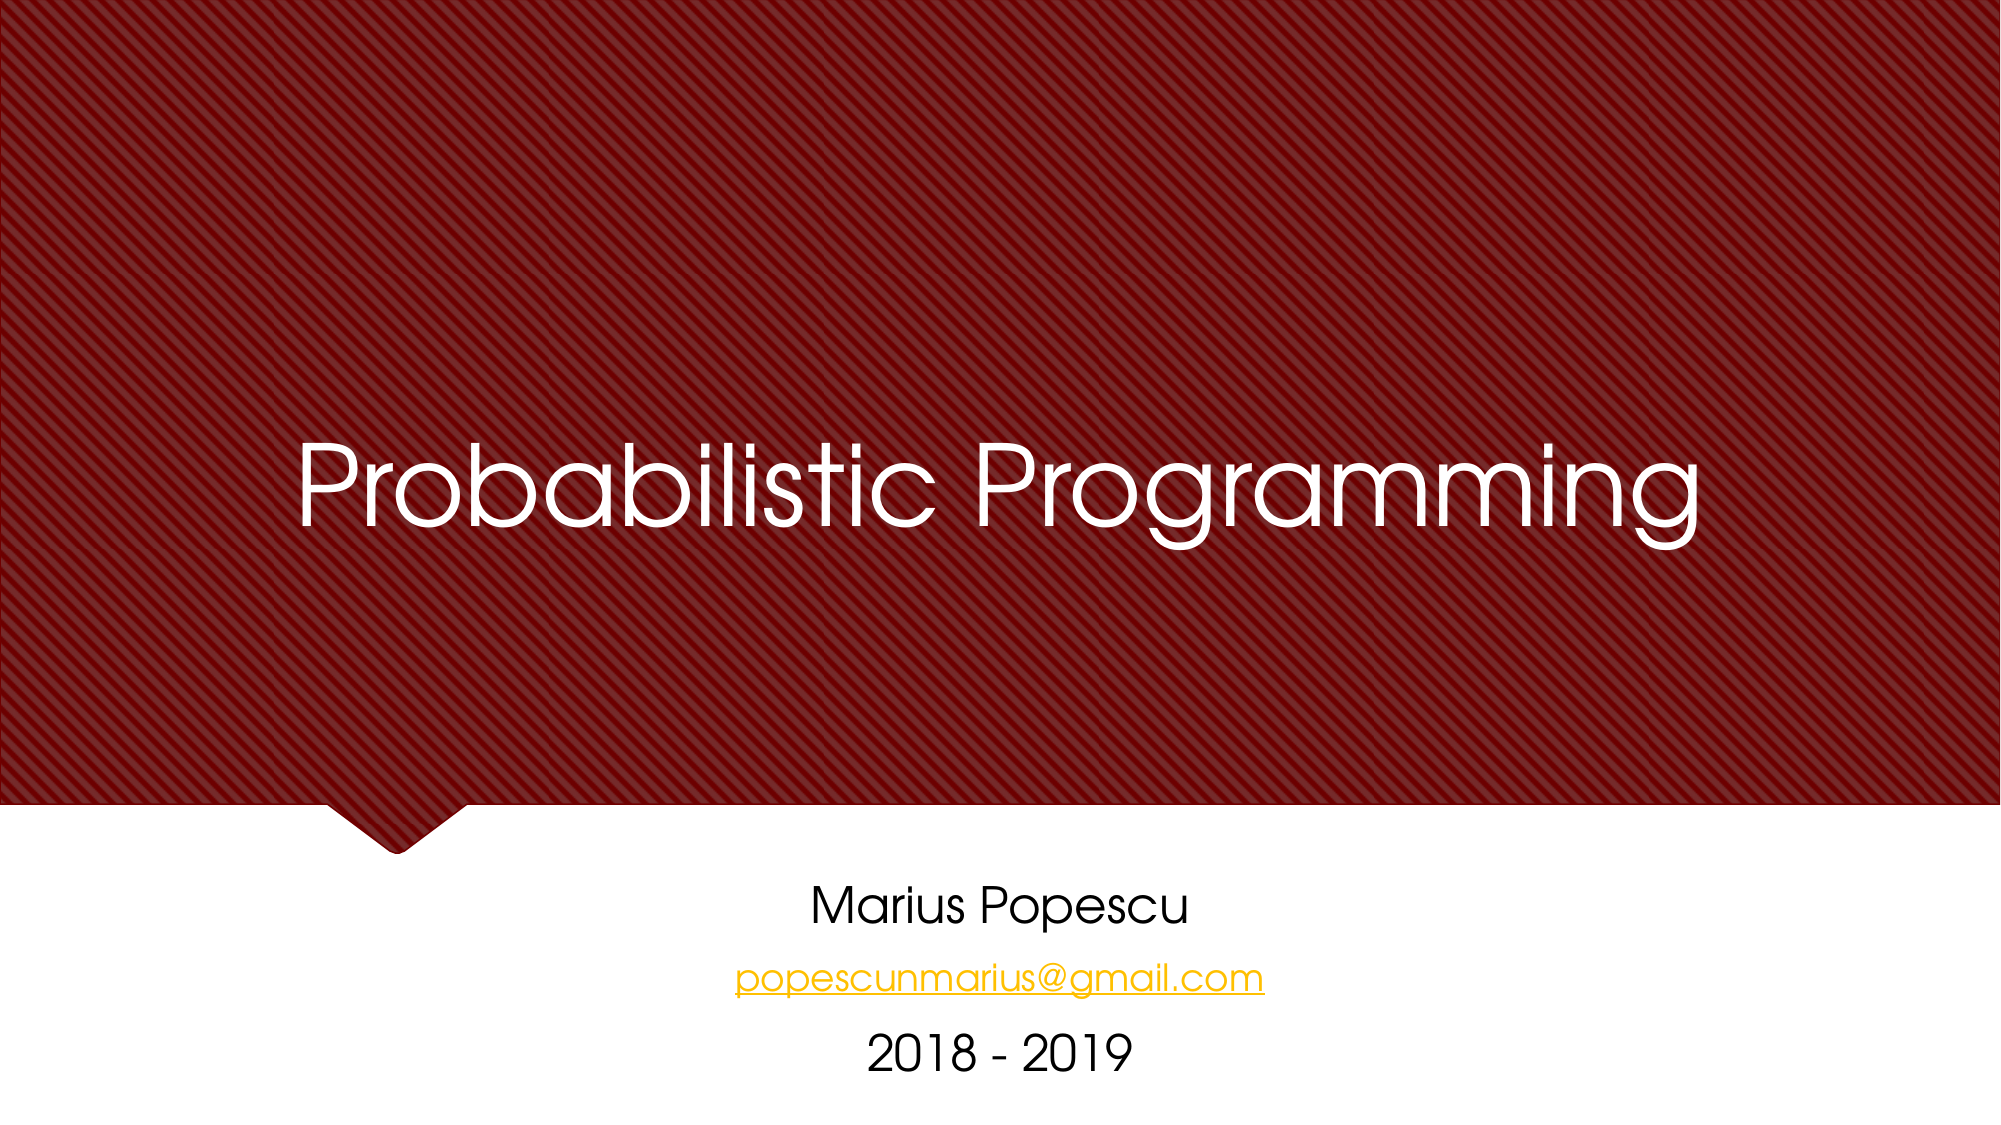

# Probabilistic Programming
Marius Popescu
popescunmarius@gmail.com
2018 - 2019